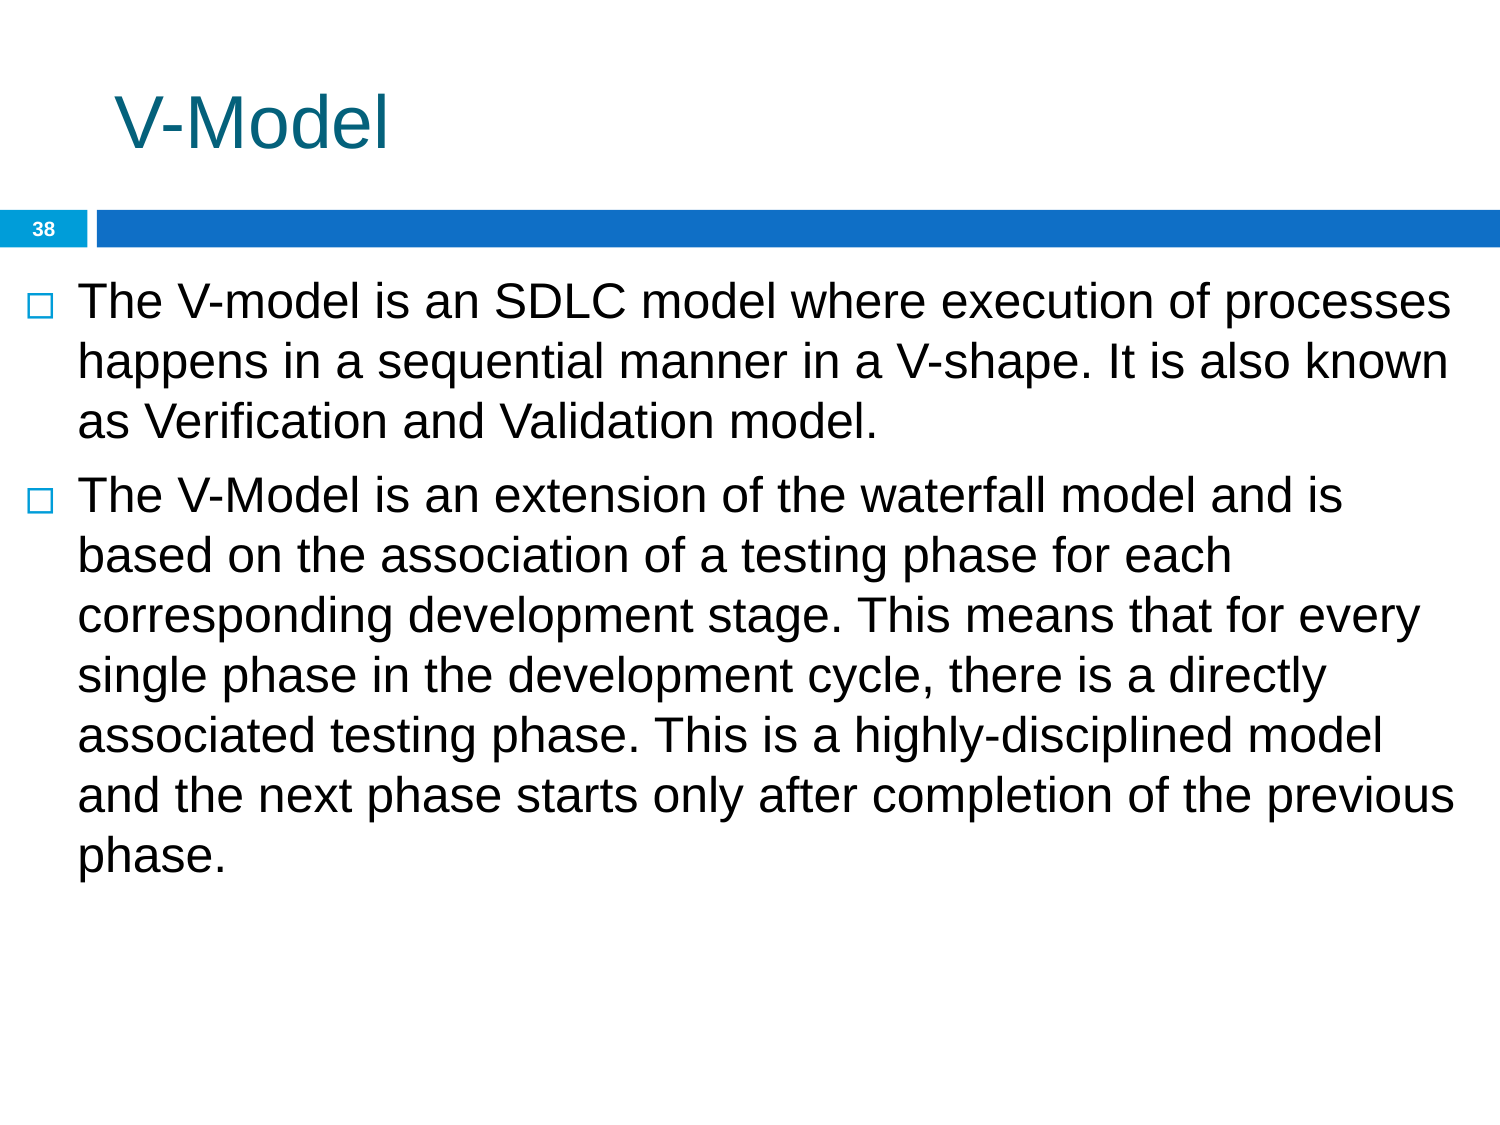

# V-Model
38
The V-model is an SDLC model where execution of processes happens in a sequential manner in a V-shape. It is also known as Verification and Validation model.
The V-Model is an extension of the waterfall model and is based on the association of a testing phase for each corresponding development stage. This means that for every single phase in the development cycle, there is a directly associated testing phase. This is a highly-disciplined model and the next phase starts only after completion of the previous phase.